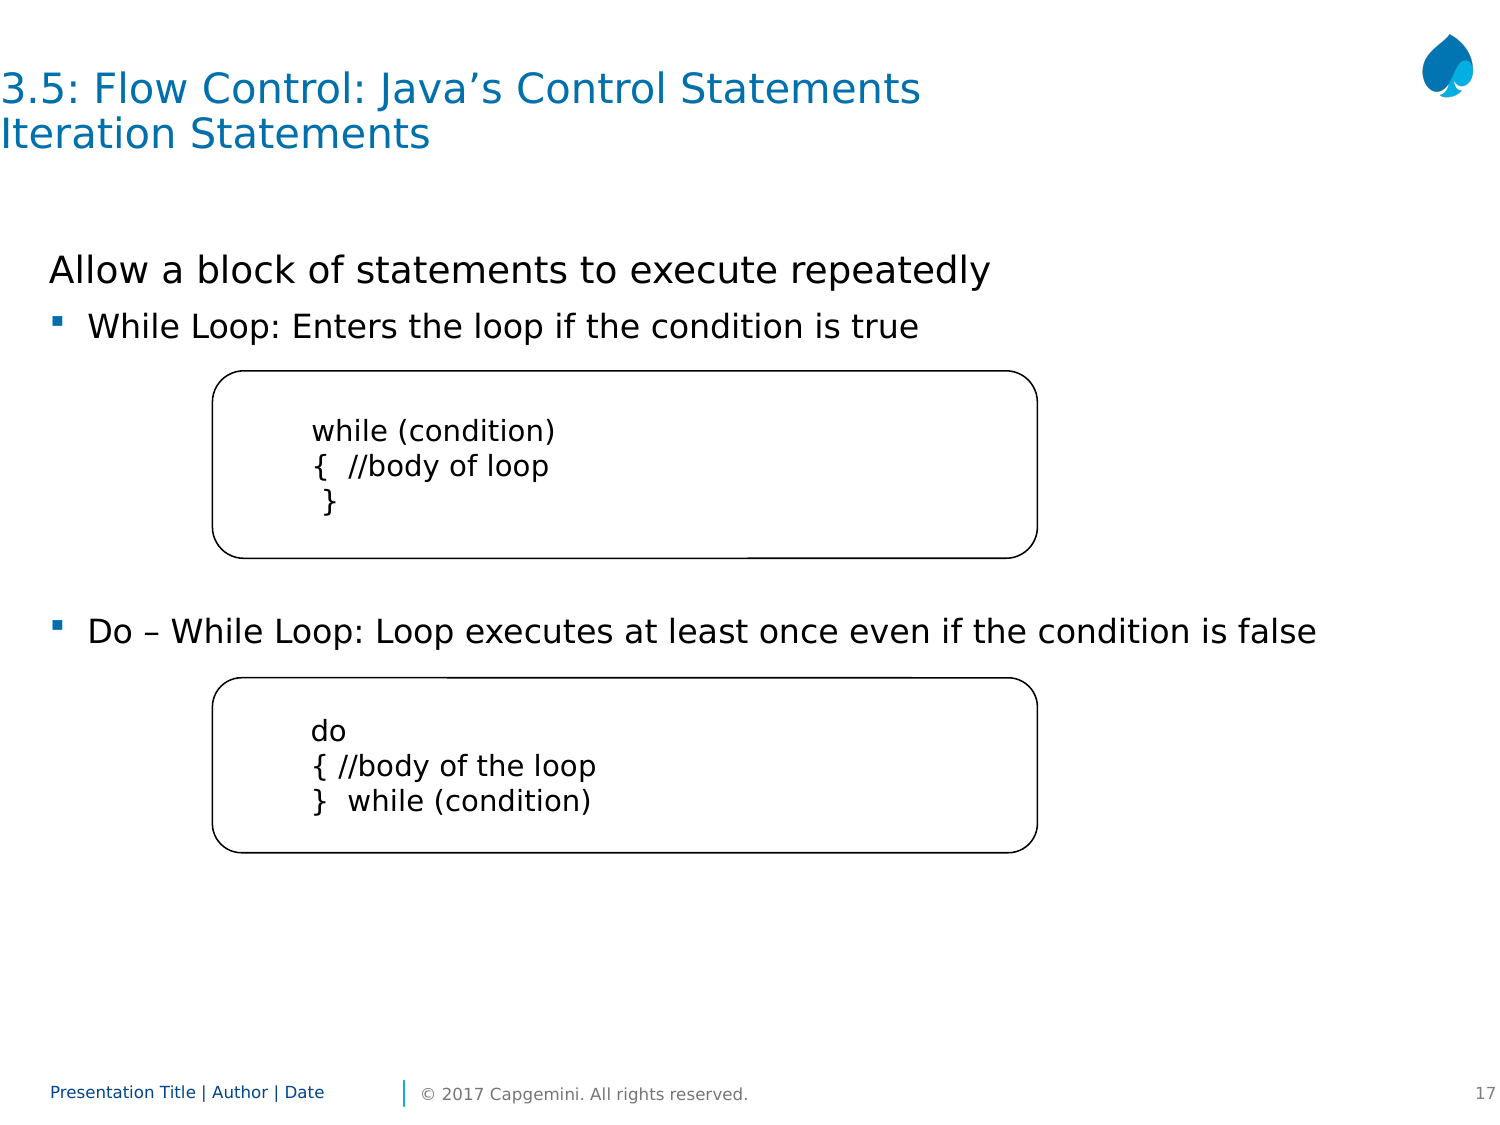

3.5: Flow Control: Java’s Control Statements
Iteration Statements
Allow a block of statements to execute repeatedly
While Loop: Enters the loop if the condition is true

Do – While Loop: Loop executes at least once even if the condition is false

while (condition)
{  //body of loop
 }
do
{ //body of the loop
}  while (condition)